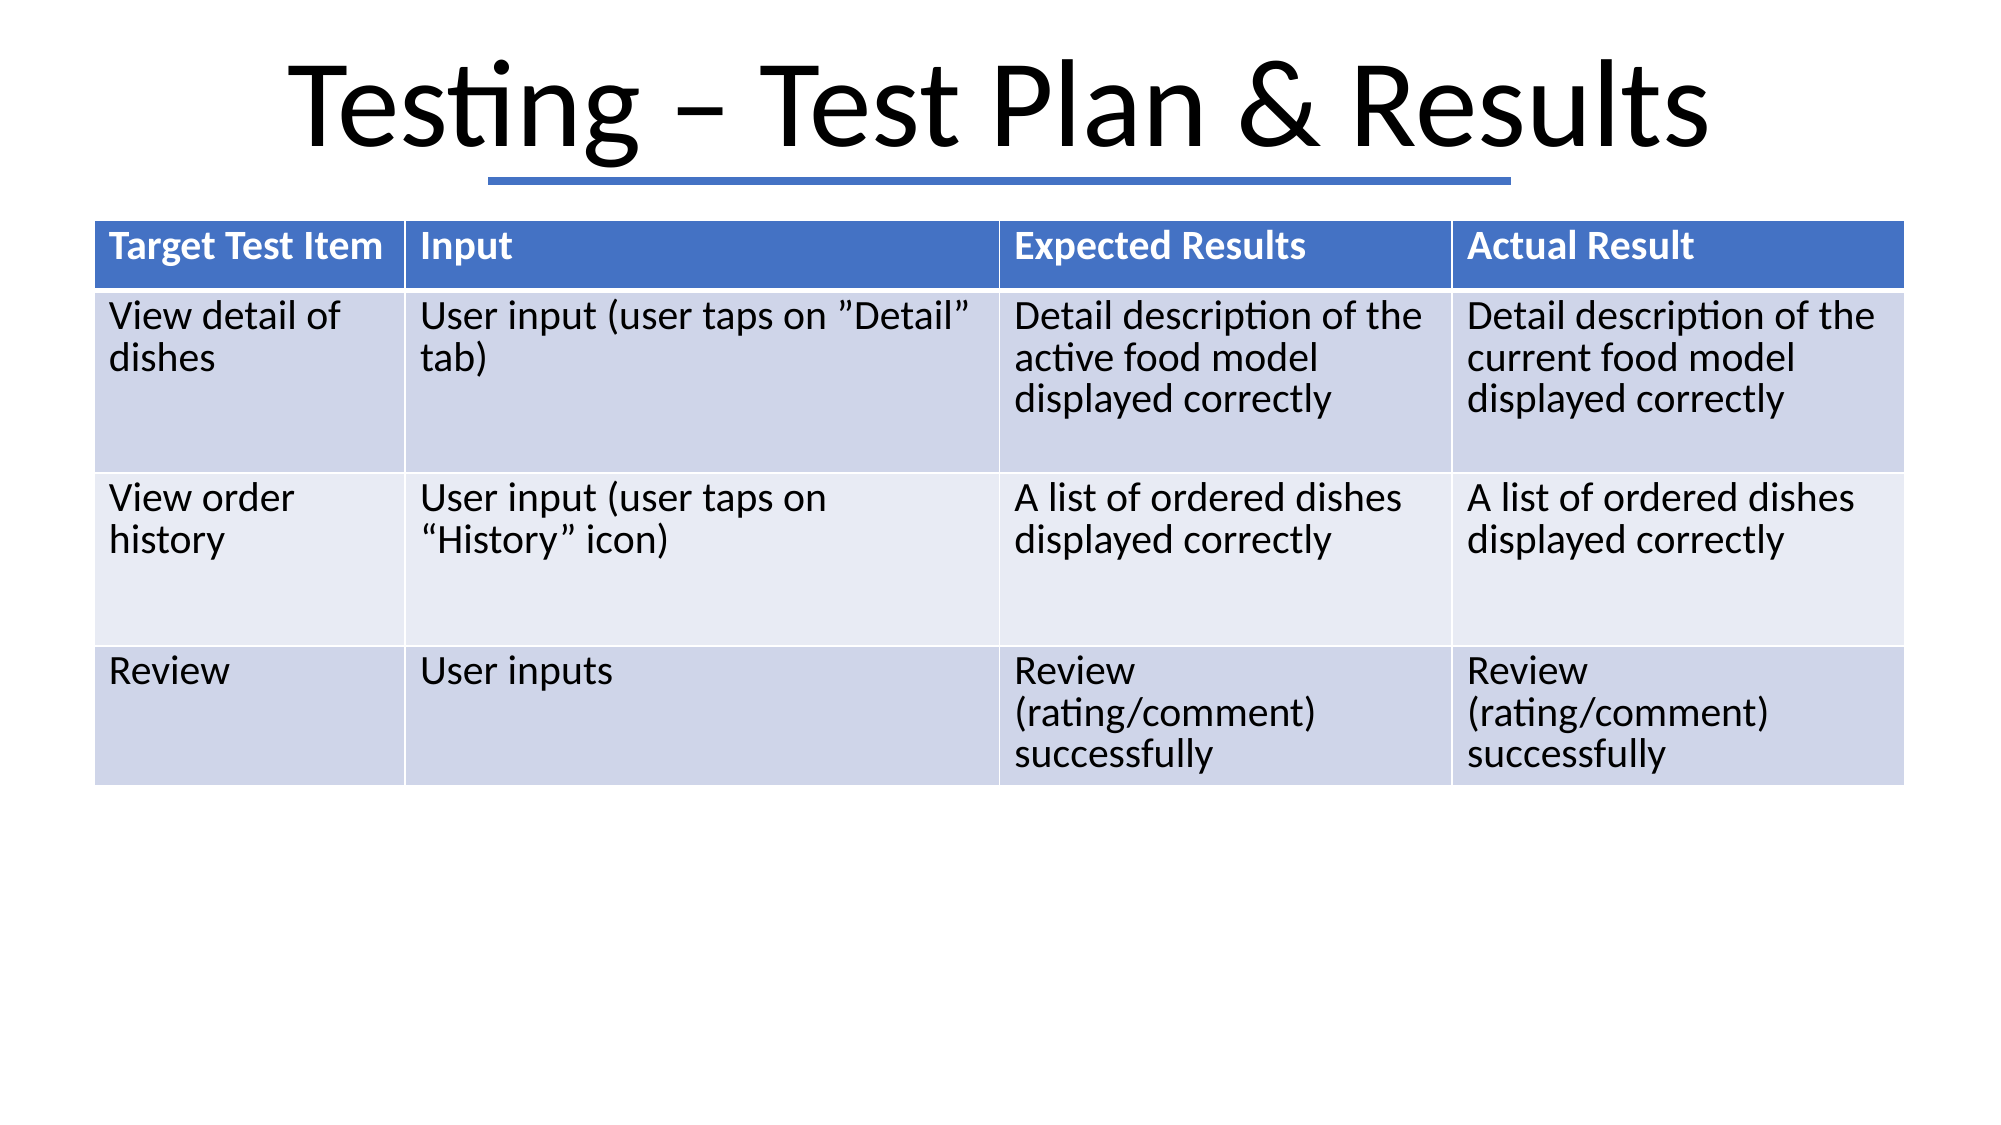

# Testing – Test Plan & Results
| Target Test Item | Input | Expected Results | Actual Result |
| --- | --- | --- | --- |
| View detail of dishes | User input (user taps on ”Detail” tab) | Detail description of the active food model displayed correctly | Detail description of the current food model displayed correctly |
| View order history | User input (user taps on “History” icon) | A list of ordered dishes displayed correctly | A list of ordered dishes displayed correctly |
| Review | User inputs | Review (rating/comment) successfully | Review (rating/comment) successfully |